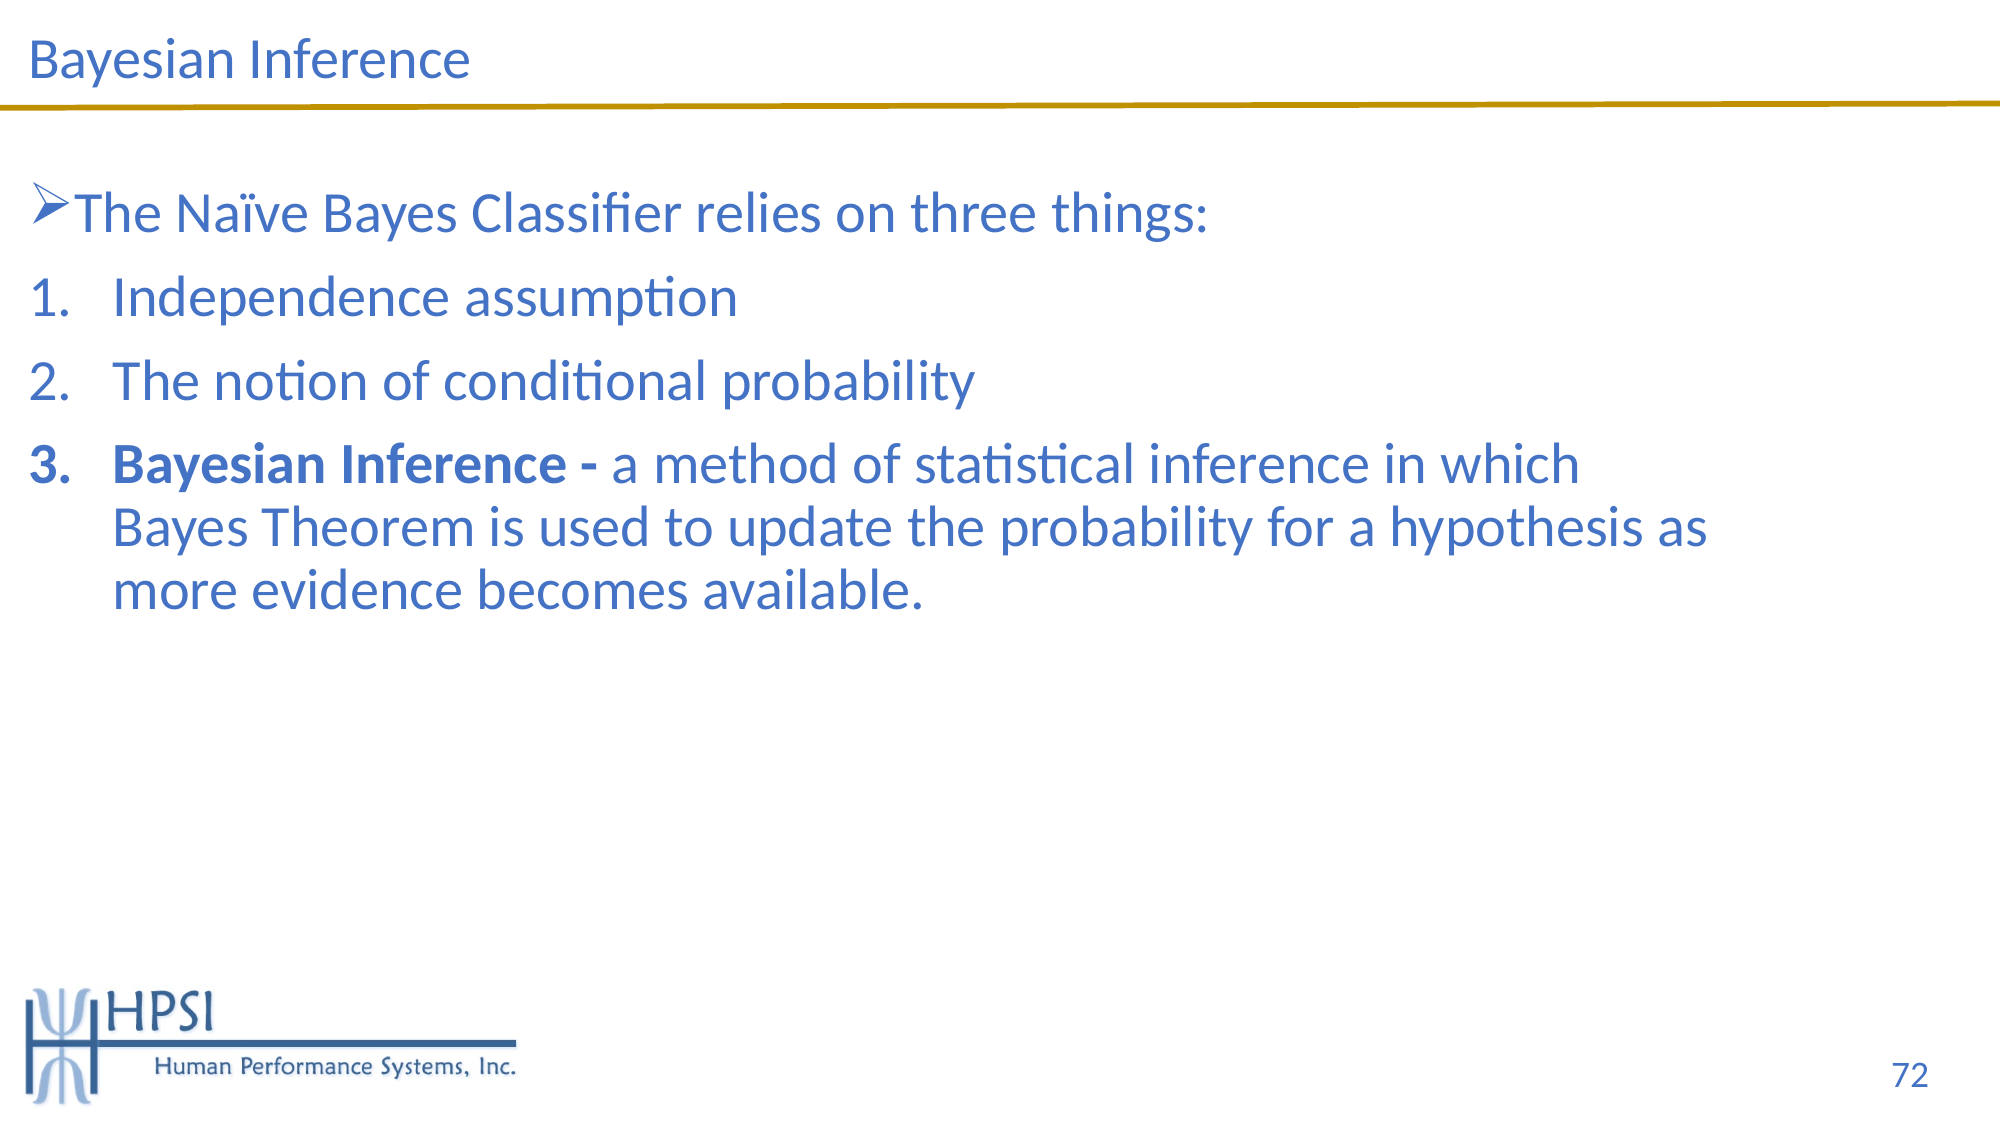

# Bayesian Inference
The Naïve Bayes Classifier relies on three things:
Independence assumption
The notion of conditional probability
Bayesian Inference - a method of statistical inference in which Bayes Theorem is used to update the probability for a hypothesis as more evidence becomes available.

72